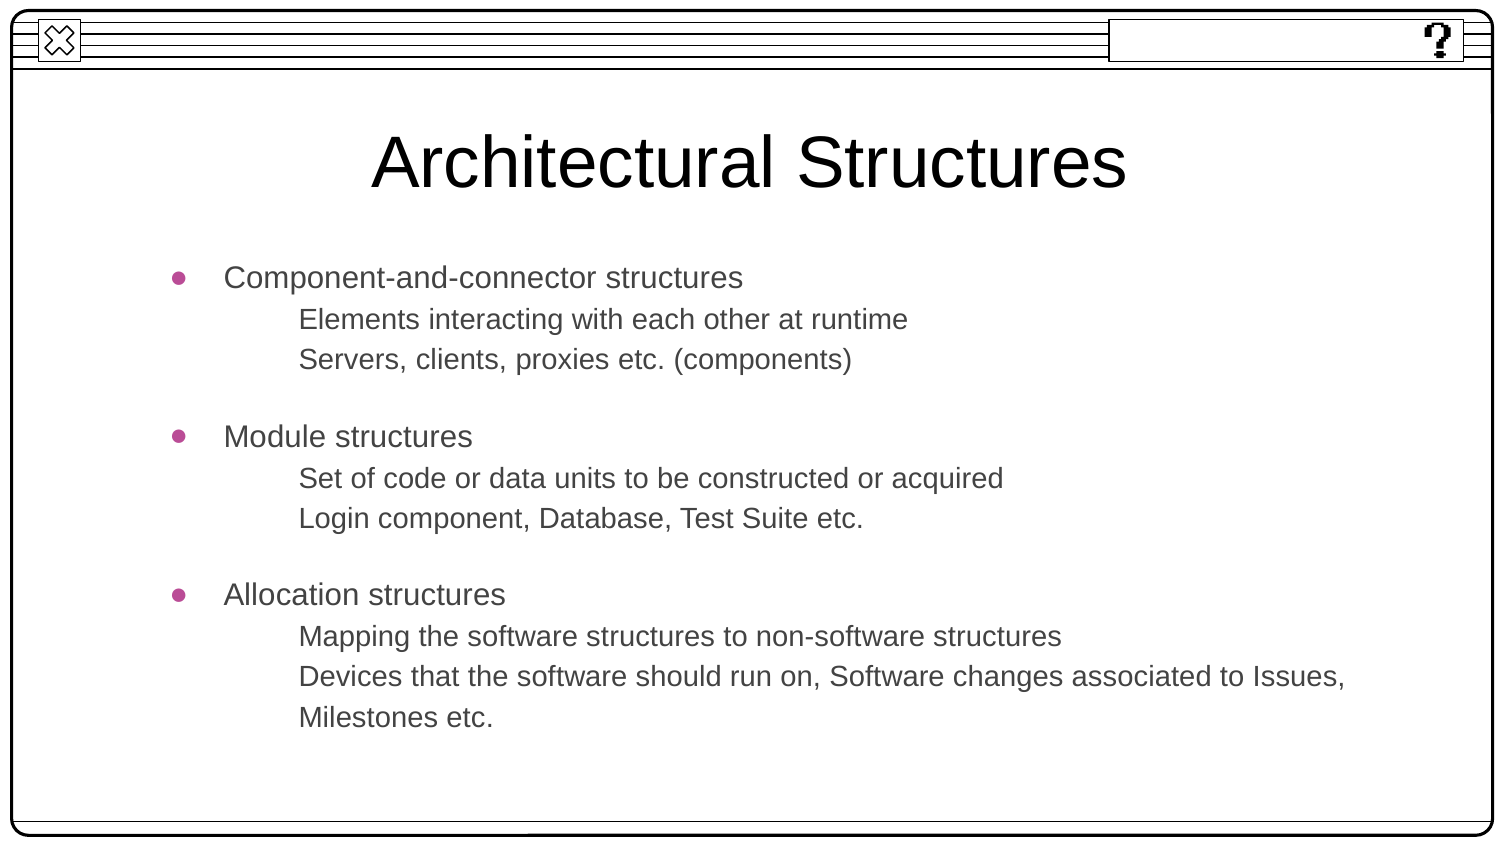

Architectural Structures
Component-and-connector structures
Elements interacting with each other at runtime
Servers, clients, proxies etc. (components)

Module structures
Set of code or data units to be constructed or acquired
Login component, Database, Test Suite etc.

Allocation structures
Mapping the software structures to non-software structures
Devices that the software should run on, Software changes associated to Issues, Milestones etc.